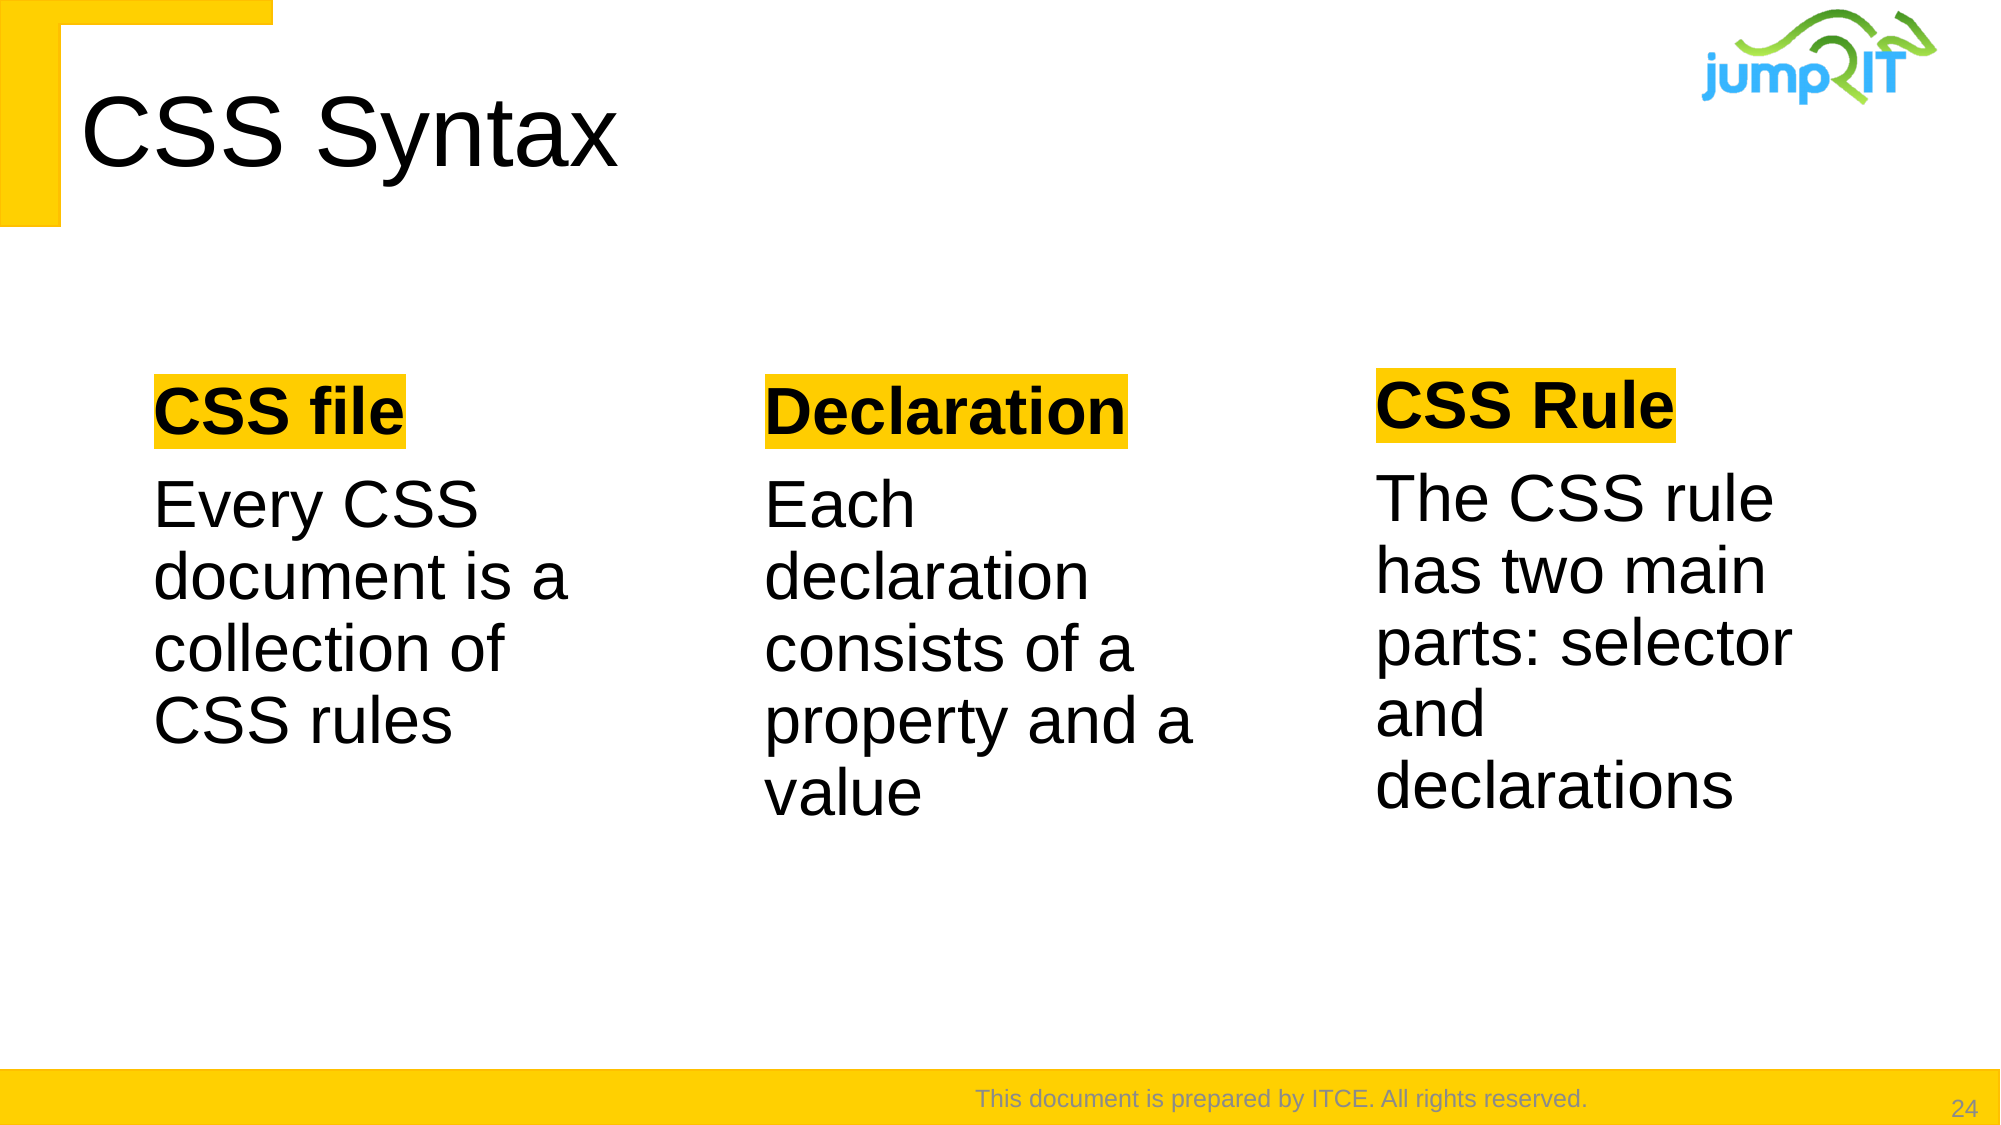

# CSS Syntax
CSS Rule
The CSS rule has two main parts: selector and declarations
CSS file
Every CSS document is a collection of CSS rules
Declaration
Each declaration consists of a property and a value

This document is prepared by ITCE. All rights reserved.
24